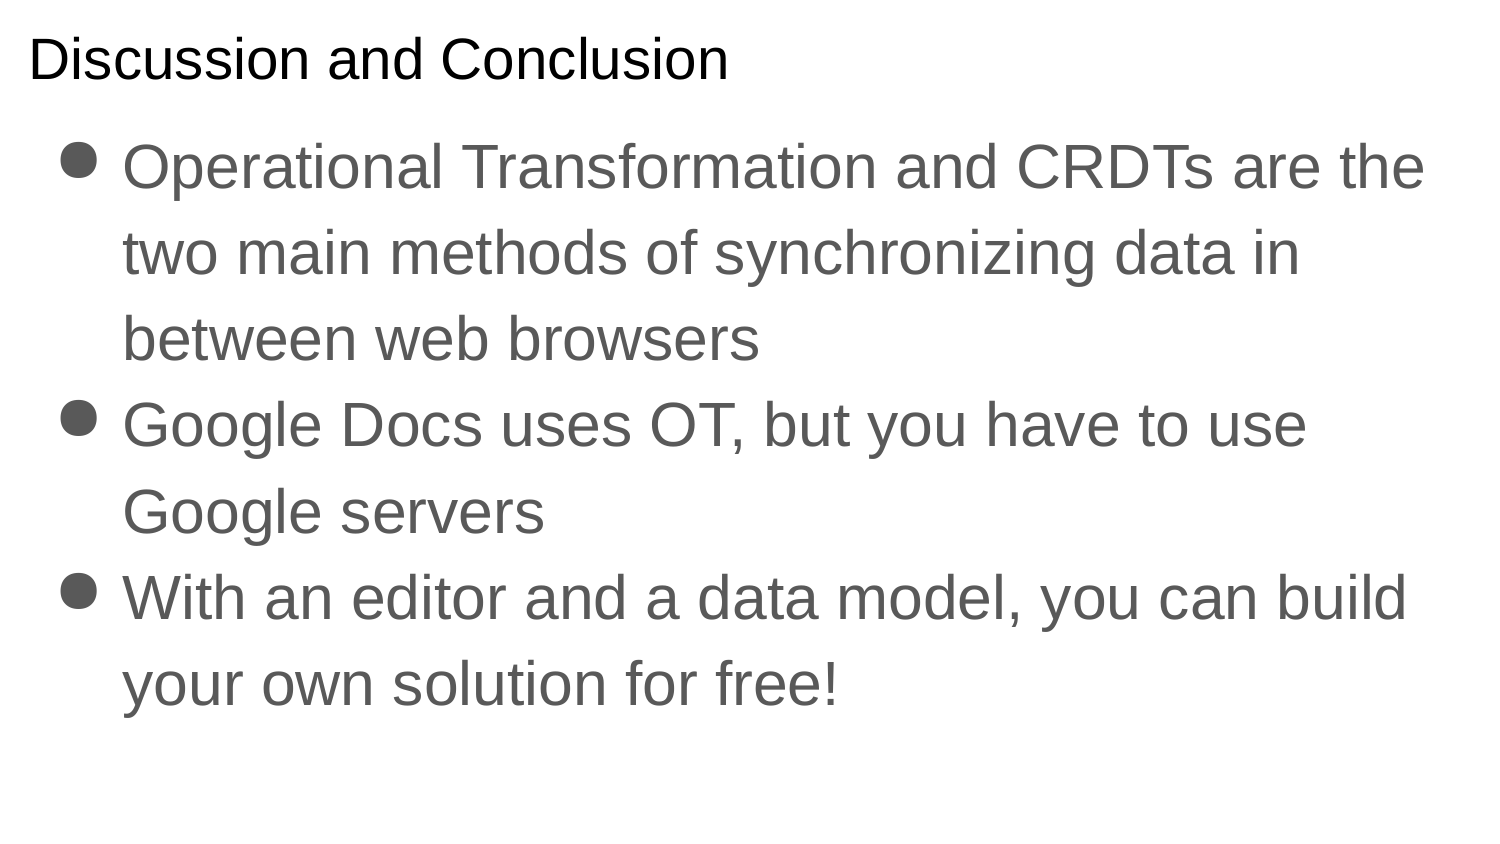

# Discussion and Conclusion
Operational Transformation and CRDTs are the two main methods of synchronizing data in between web browsers
Google Docs uses OT, but you have to use Google servers
With an editor and a data model, you can build your own solution for free!